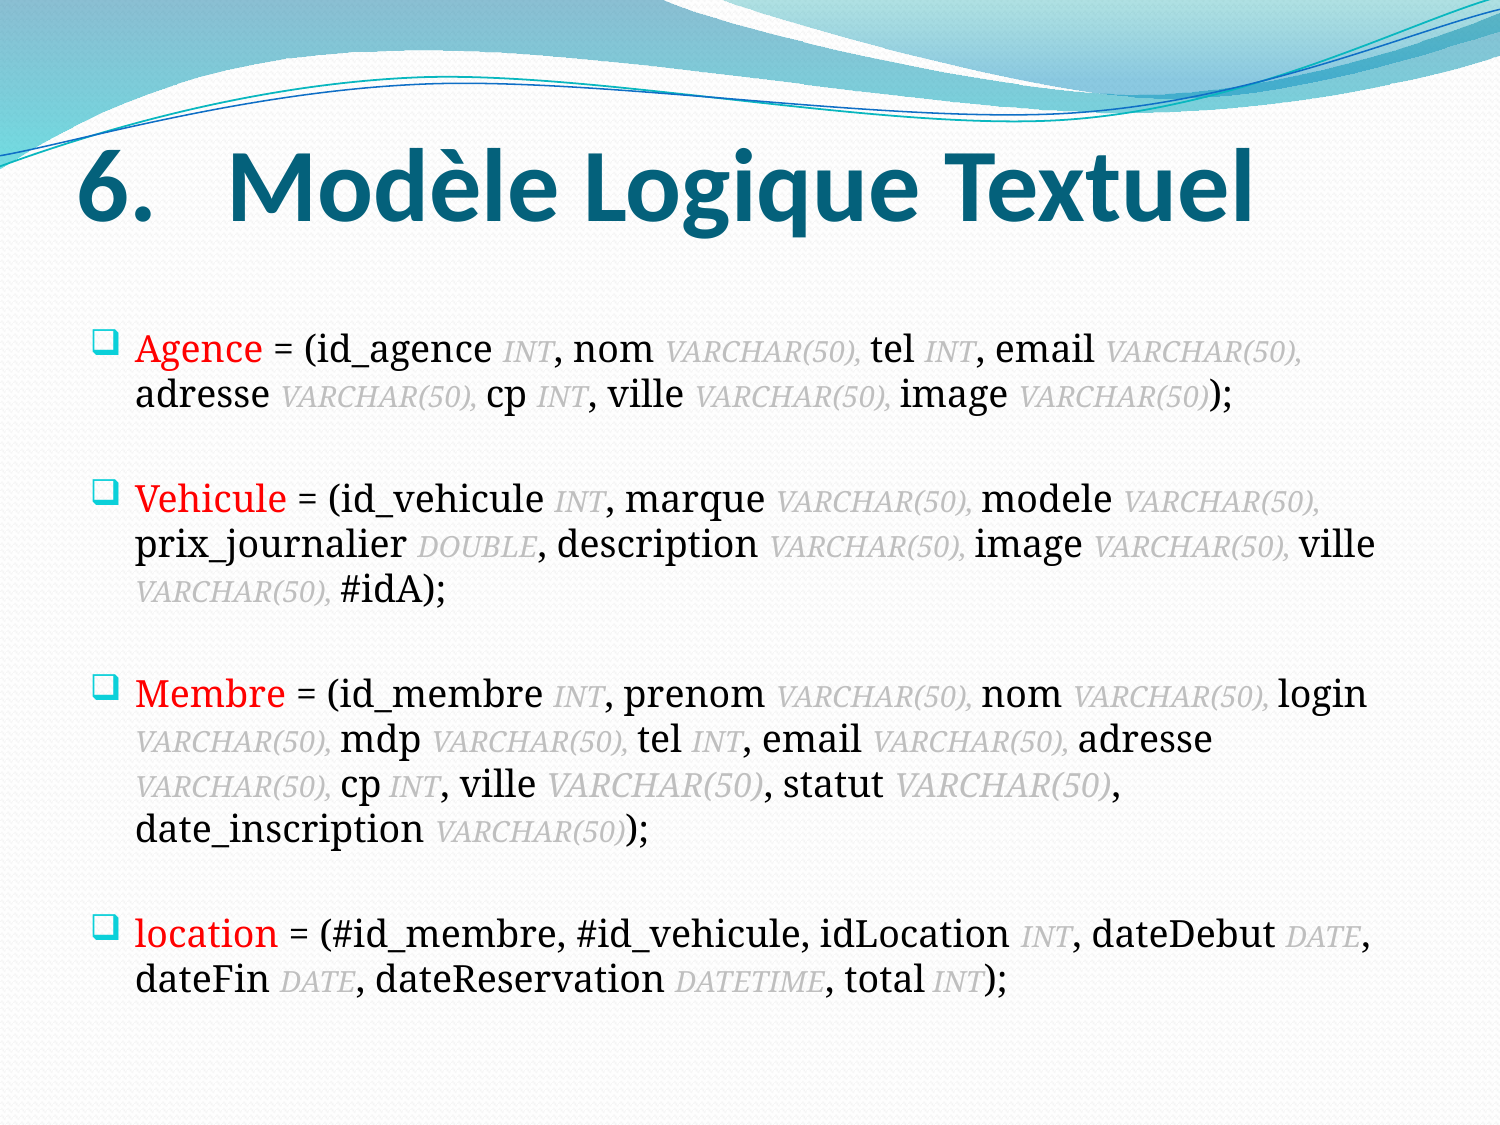

# Modèle Logique Textuel
Agence = (id_agence INT, nom VARCHAR(50), tel INT, email VARCHAR(50), adresse VARCHAR(50), cp INT, ville VARCHAR(50), image VARCHAR(50));

Vehicule = (id_vehicule INT, marque VARCHAR(50), modele VARCHAR(50), prix_journalier DOUBLE, description VARCHAR(50), image VARCHAR(50), ville VARCHAR(50), #idA);

Membre = (id_membre INT, prenom VARCHAR(50), nom VARCHAR(50), login VARCHAR(50), mdp VARCHAR(50), tel INT, email VARCHAR(50), adresse VARCHAR(50), cp INT, ville VARCHAR(50), statut VARCHAR(50), date_inscription VARCHAR(50));

location = (#id_membre, #id_vehicule, idLocation INT, dateDebut DATE, dateFin DATE, dateReservation DATETIME, total INT);